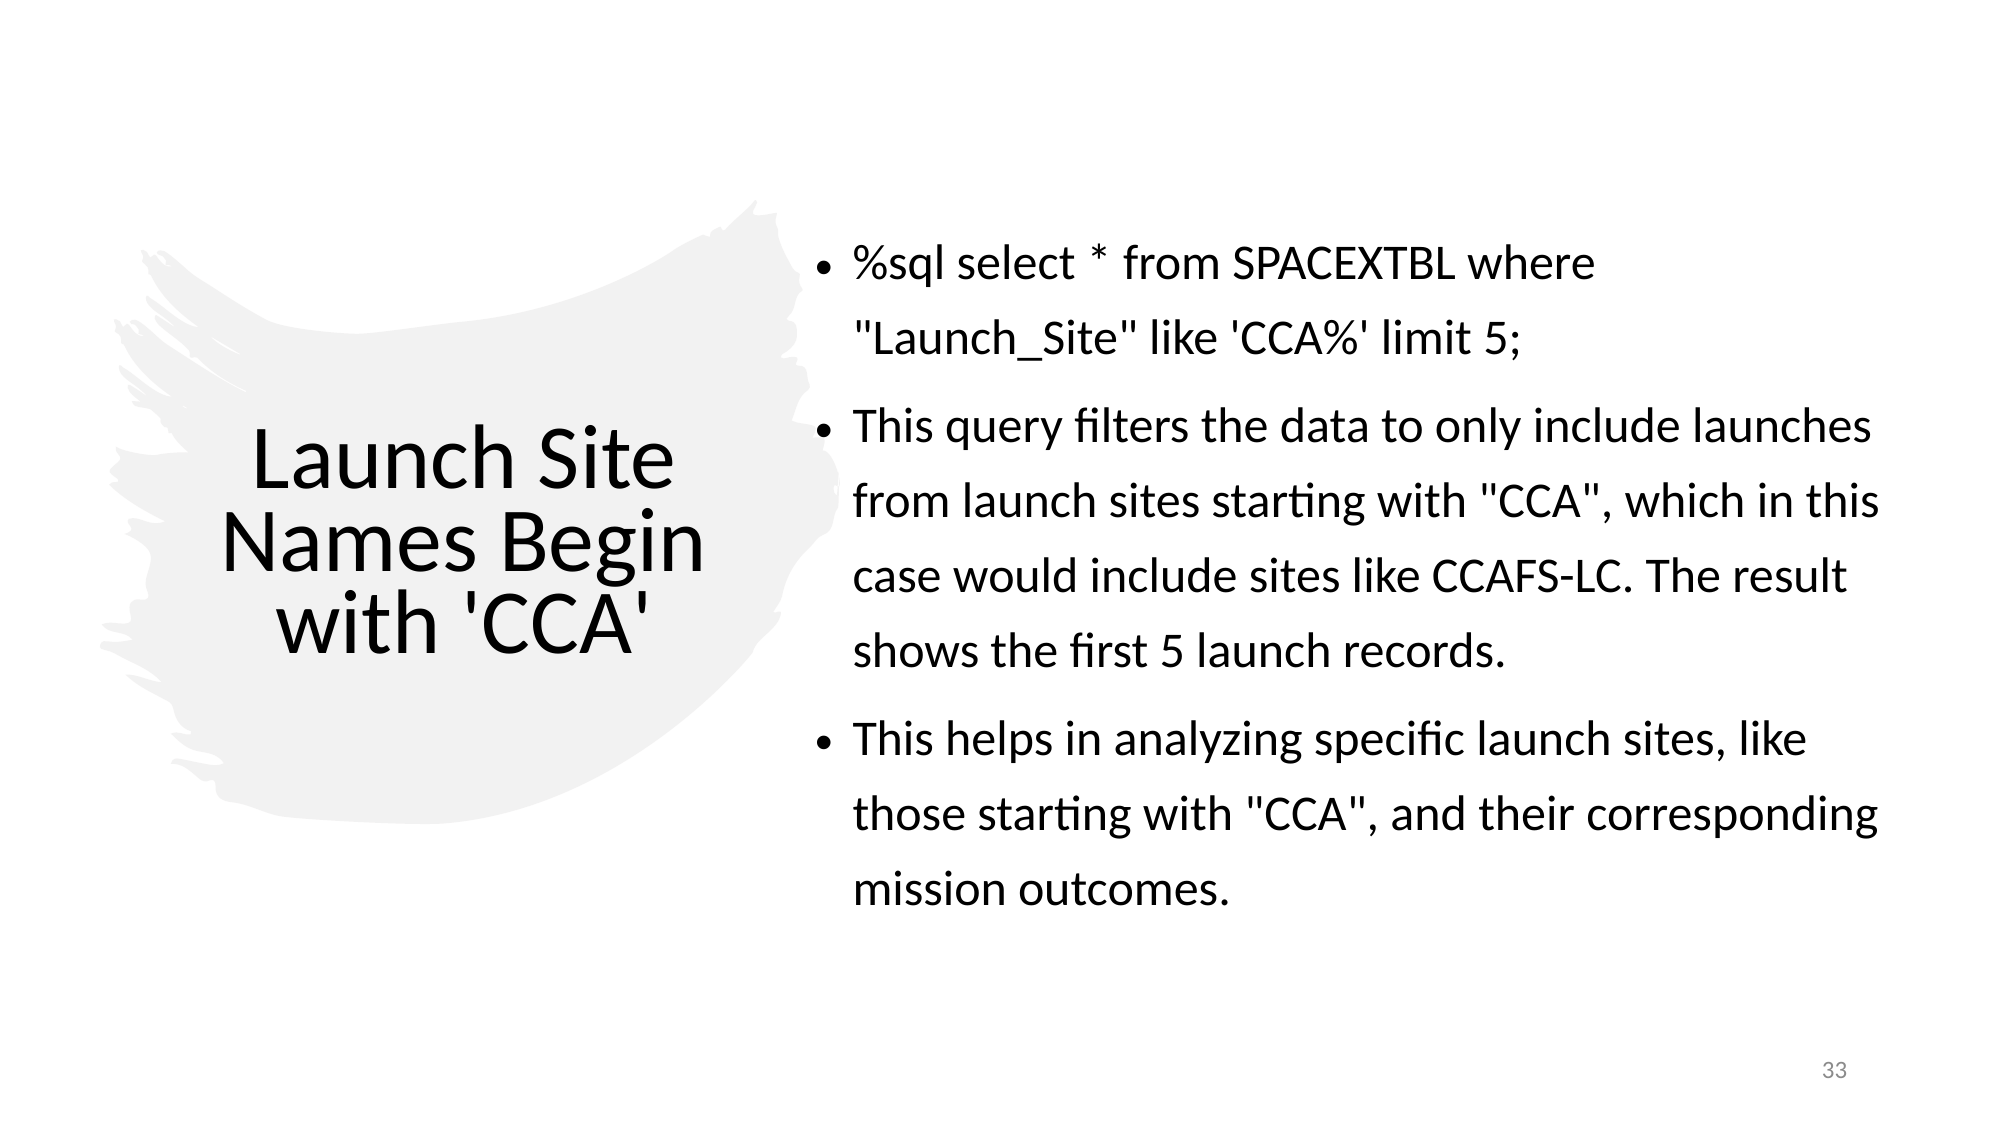

%sql select * from SPACEXTBL where "Launch_Site" like 'CCA%' limit 5;
This query filters the data to only include launches from launch sites starting with "CCA", which in this case would include sites like CCAFS-LC. The result shows the first 5 launch records.
This helps in analyzing specific launch sites, like those starting with "CCA", and their corresponding mission outcomes.

Launch Site Names Begin with 'CCA'
33